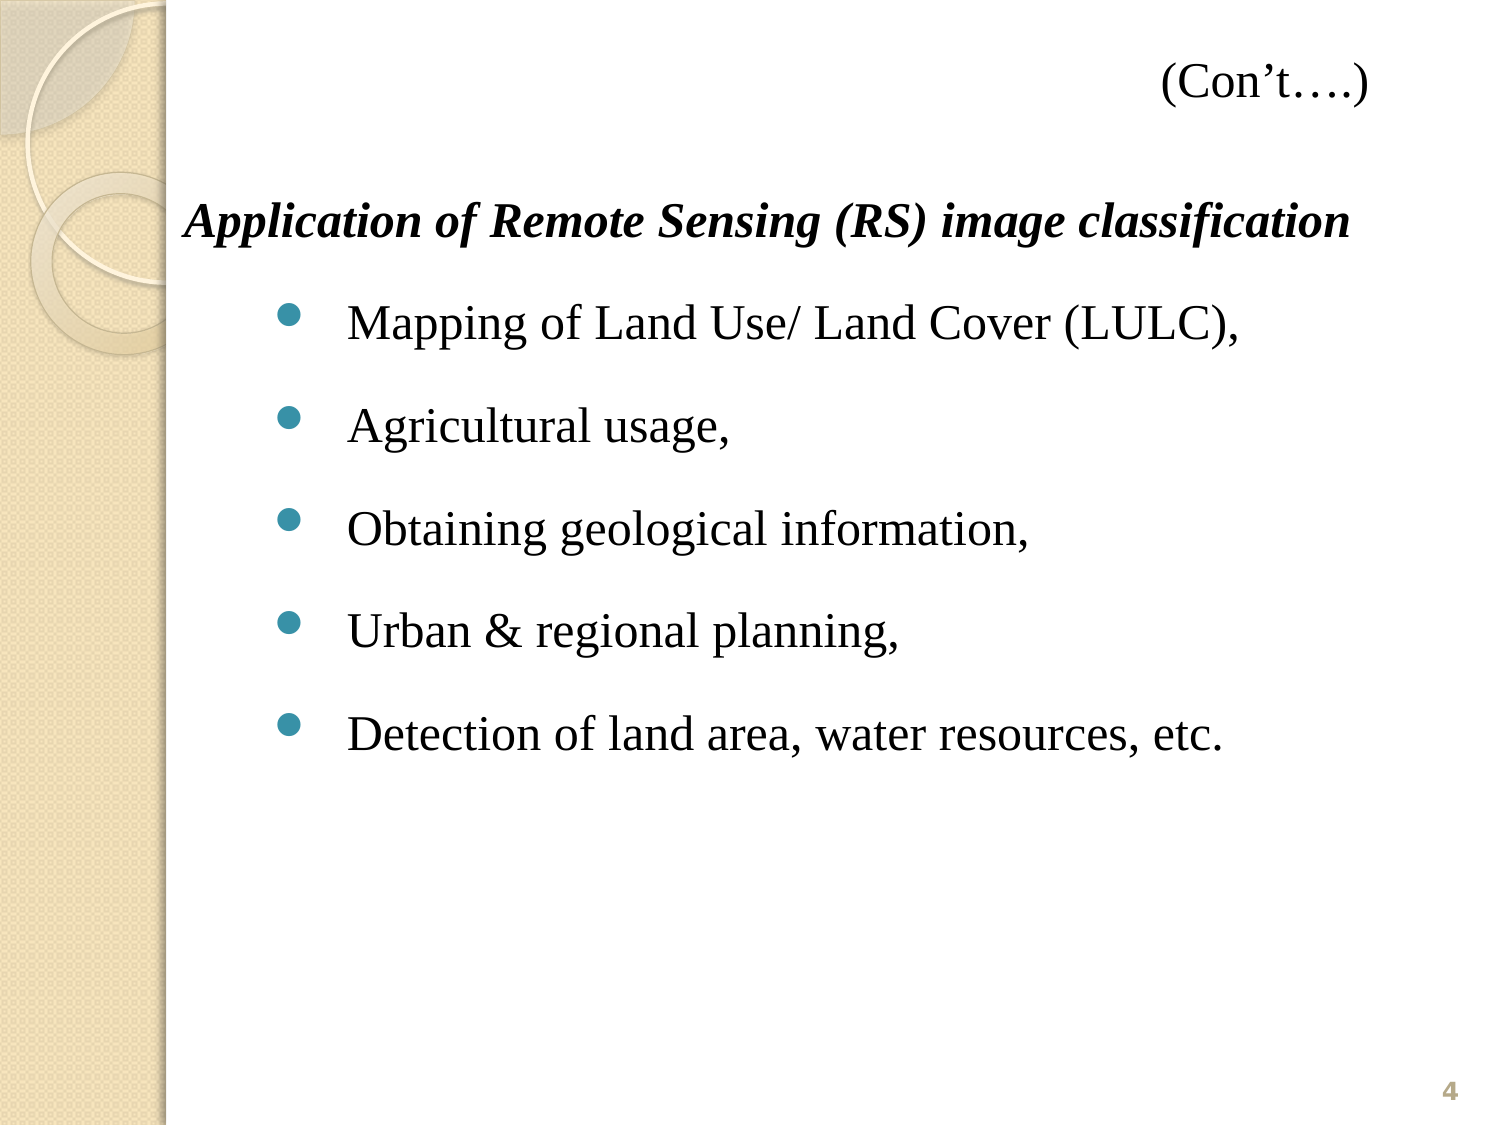

# (Con’t….)
Application of Remote Sensing (RS) image classification
Mapping of Land Use/ Land Cover (LULC),
Agricultural usage,
Obtaining geological information,
Urban & regional planning,
Detection of land area, water resources, etc.
4